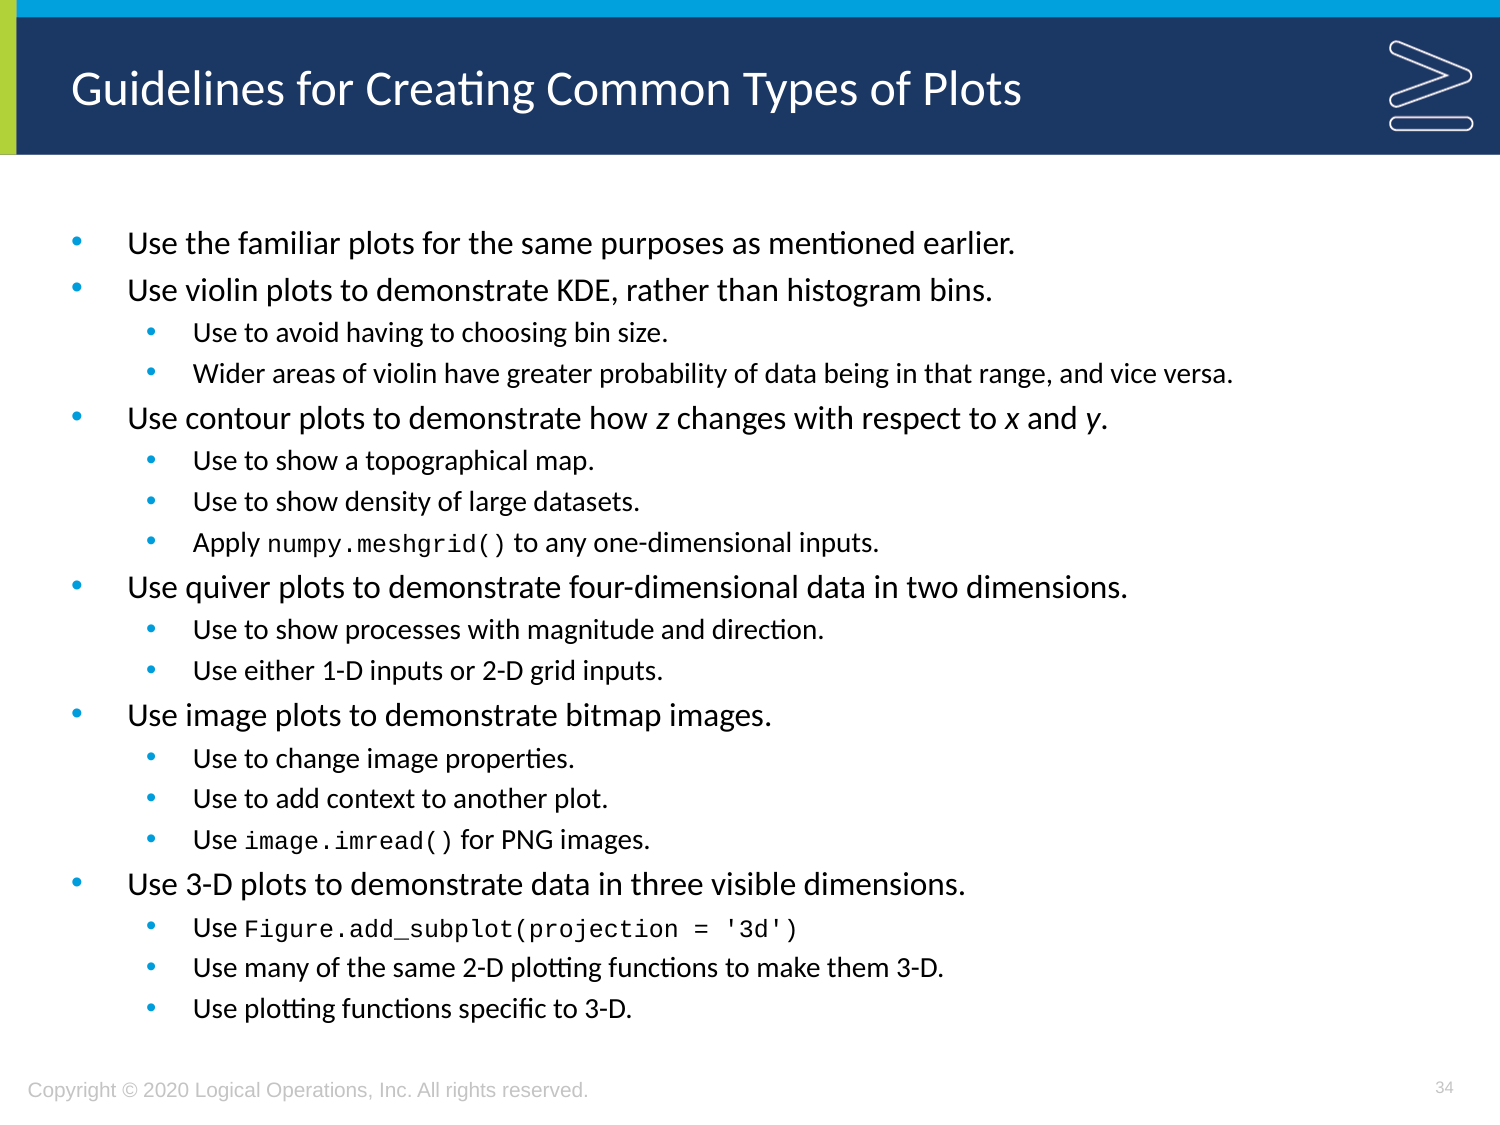

# Guidelines for Creating Common Types of Plots
Use the familiar plots for the same purposes as mentioned earlier.
Use violin plots to demonstrate KDE, rather than histogram bins.
Use to avoid having to choosing bin size.
Wider areas of violin have greater probability of data being in that range, and vice versa.
Use contour plots to demonstrate how z changes with respect to x and y.
Use to show a topographical map.
Use to show density of large datasets.
Apply numpy.meshgrid() to any one-dimensional inputs.
Use quiver plots to demonstrate four-dimensional data in two dimensions.
Use to show processes with magnitude and direction.
Use either 1-D inputs or 2-D grid inputs.
Use image plots to demonstrate bitmap images.
Use to change image properties.
Use to add context to another plot.
Use image.imread() for PNG images.
Use 3-D plots to demonstrate data in three visible dimensions.
Use Figure.add_subplot(projection = '3d')
Use many of the same 2-D plotting functions to make them 3-D.
Use plotting functions specific to 3-D.
34